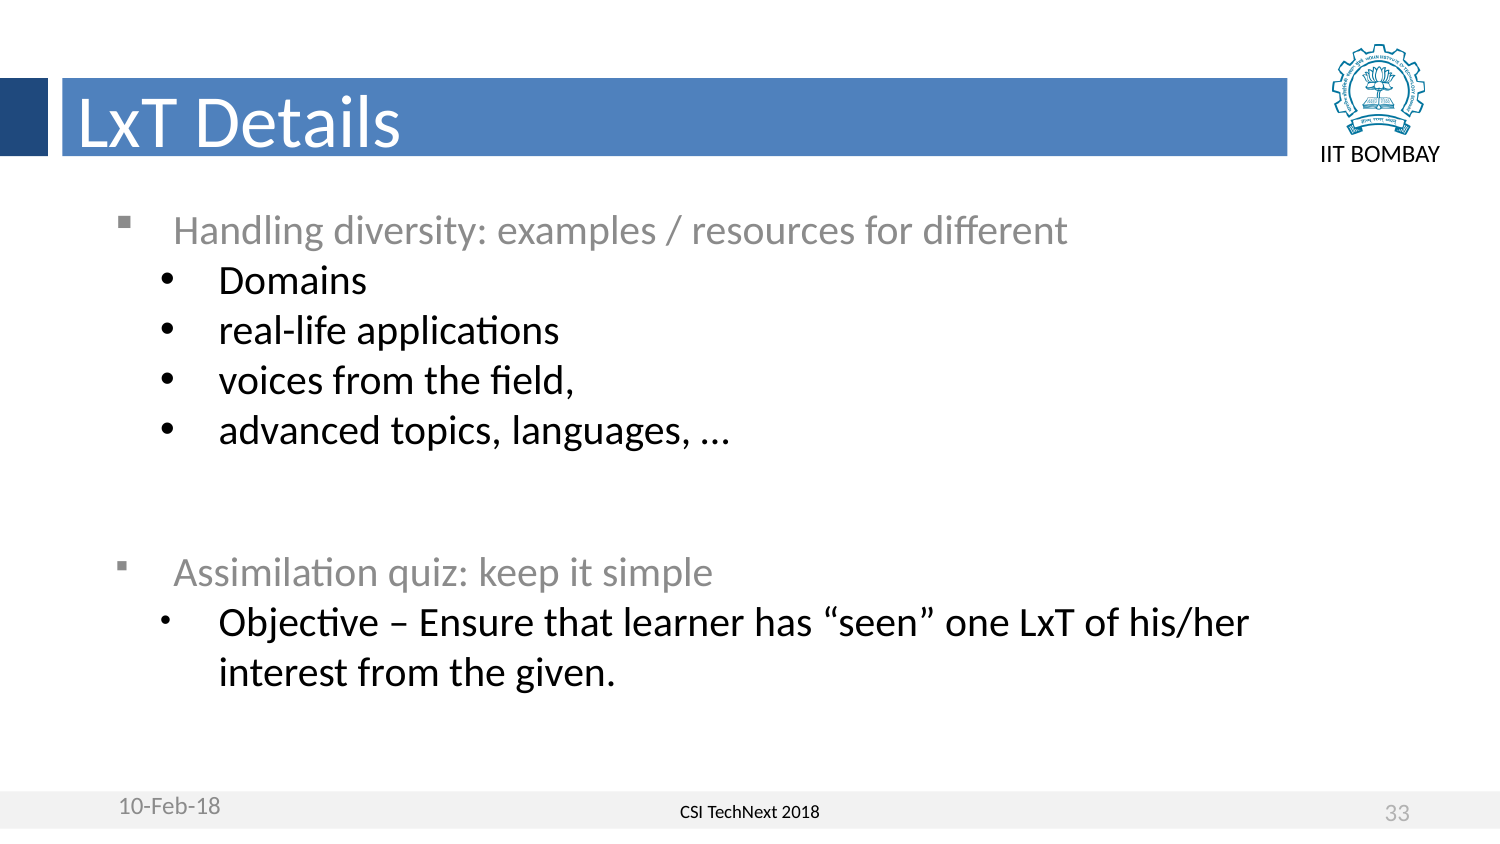

LxT Details
Handling diversity: examples / resources for different
Domains
real-life applications
voices from the field,
advanced topics, languages, …

Assimilation quiz: keep it simple
Objective – Ensure that learner has “seen” one LxT of his/her interest from the given.

10-Feb-18
33